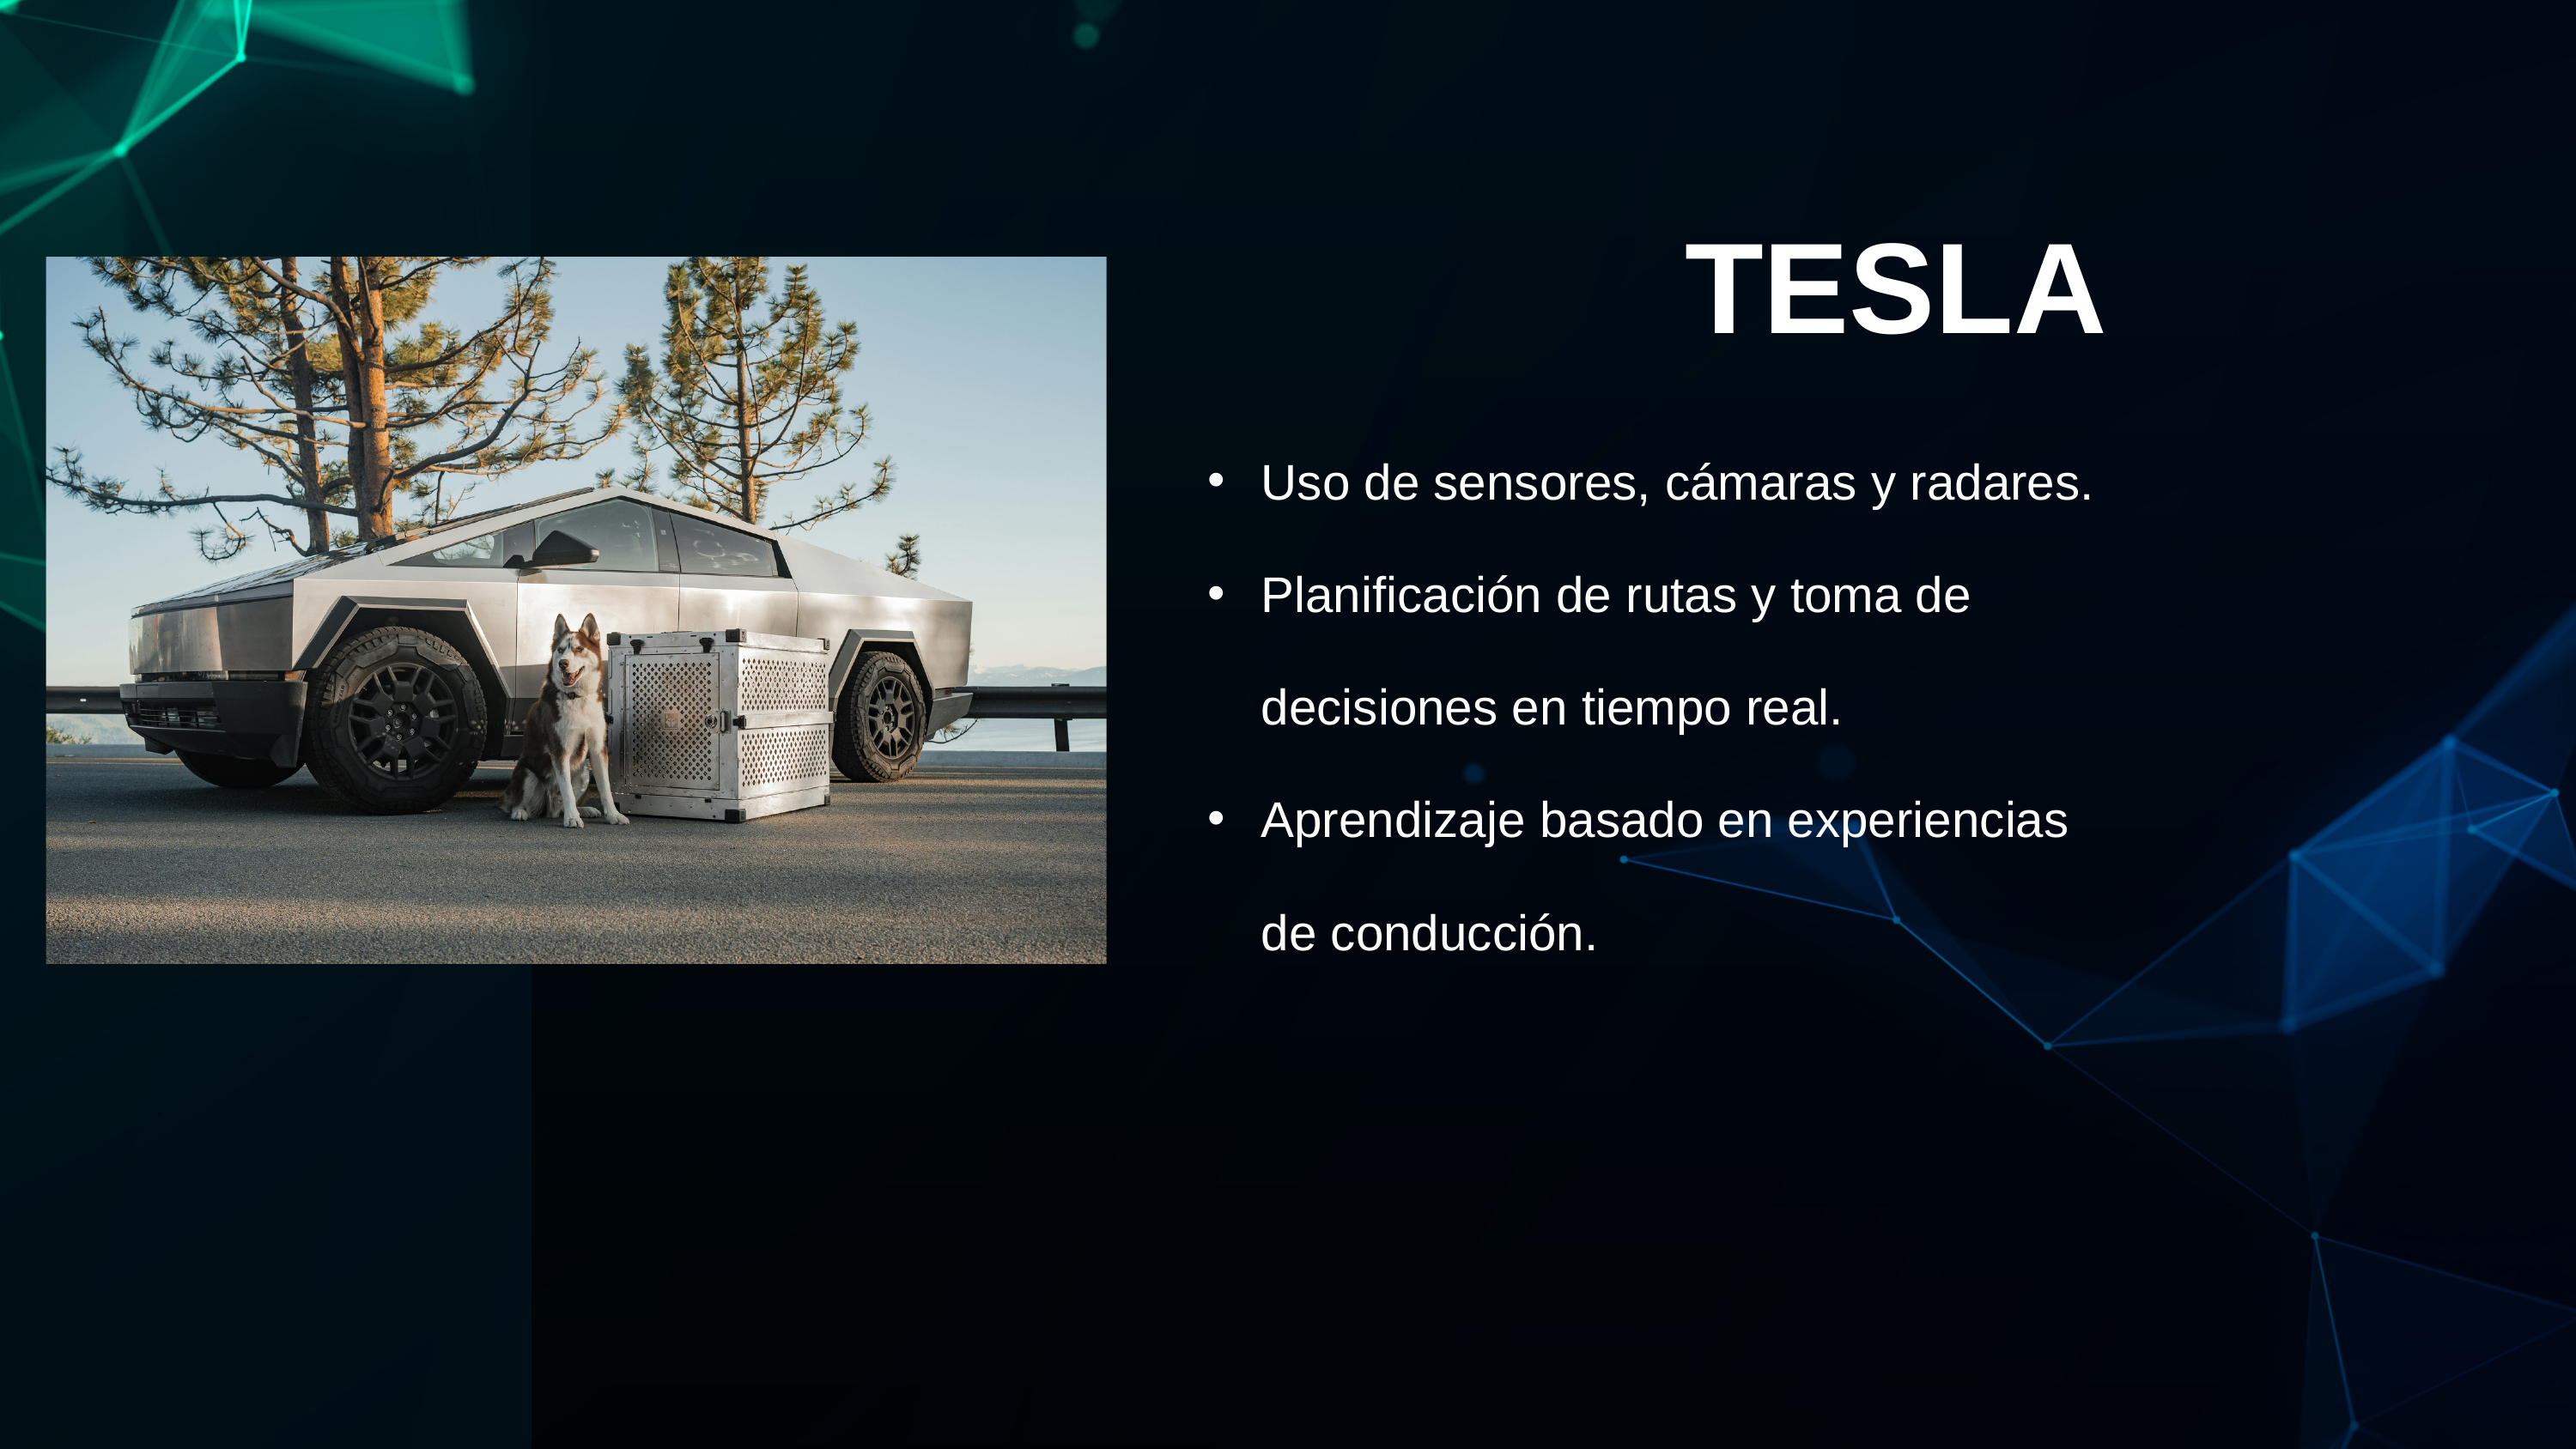

TESLA

Uso de sensores, cámaras y radares.
Planificación de rutas y toma de decisiones en tiempo real.
Aprendizaje basado en experiencias de conducción.